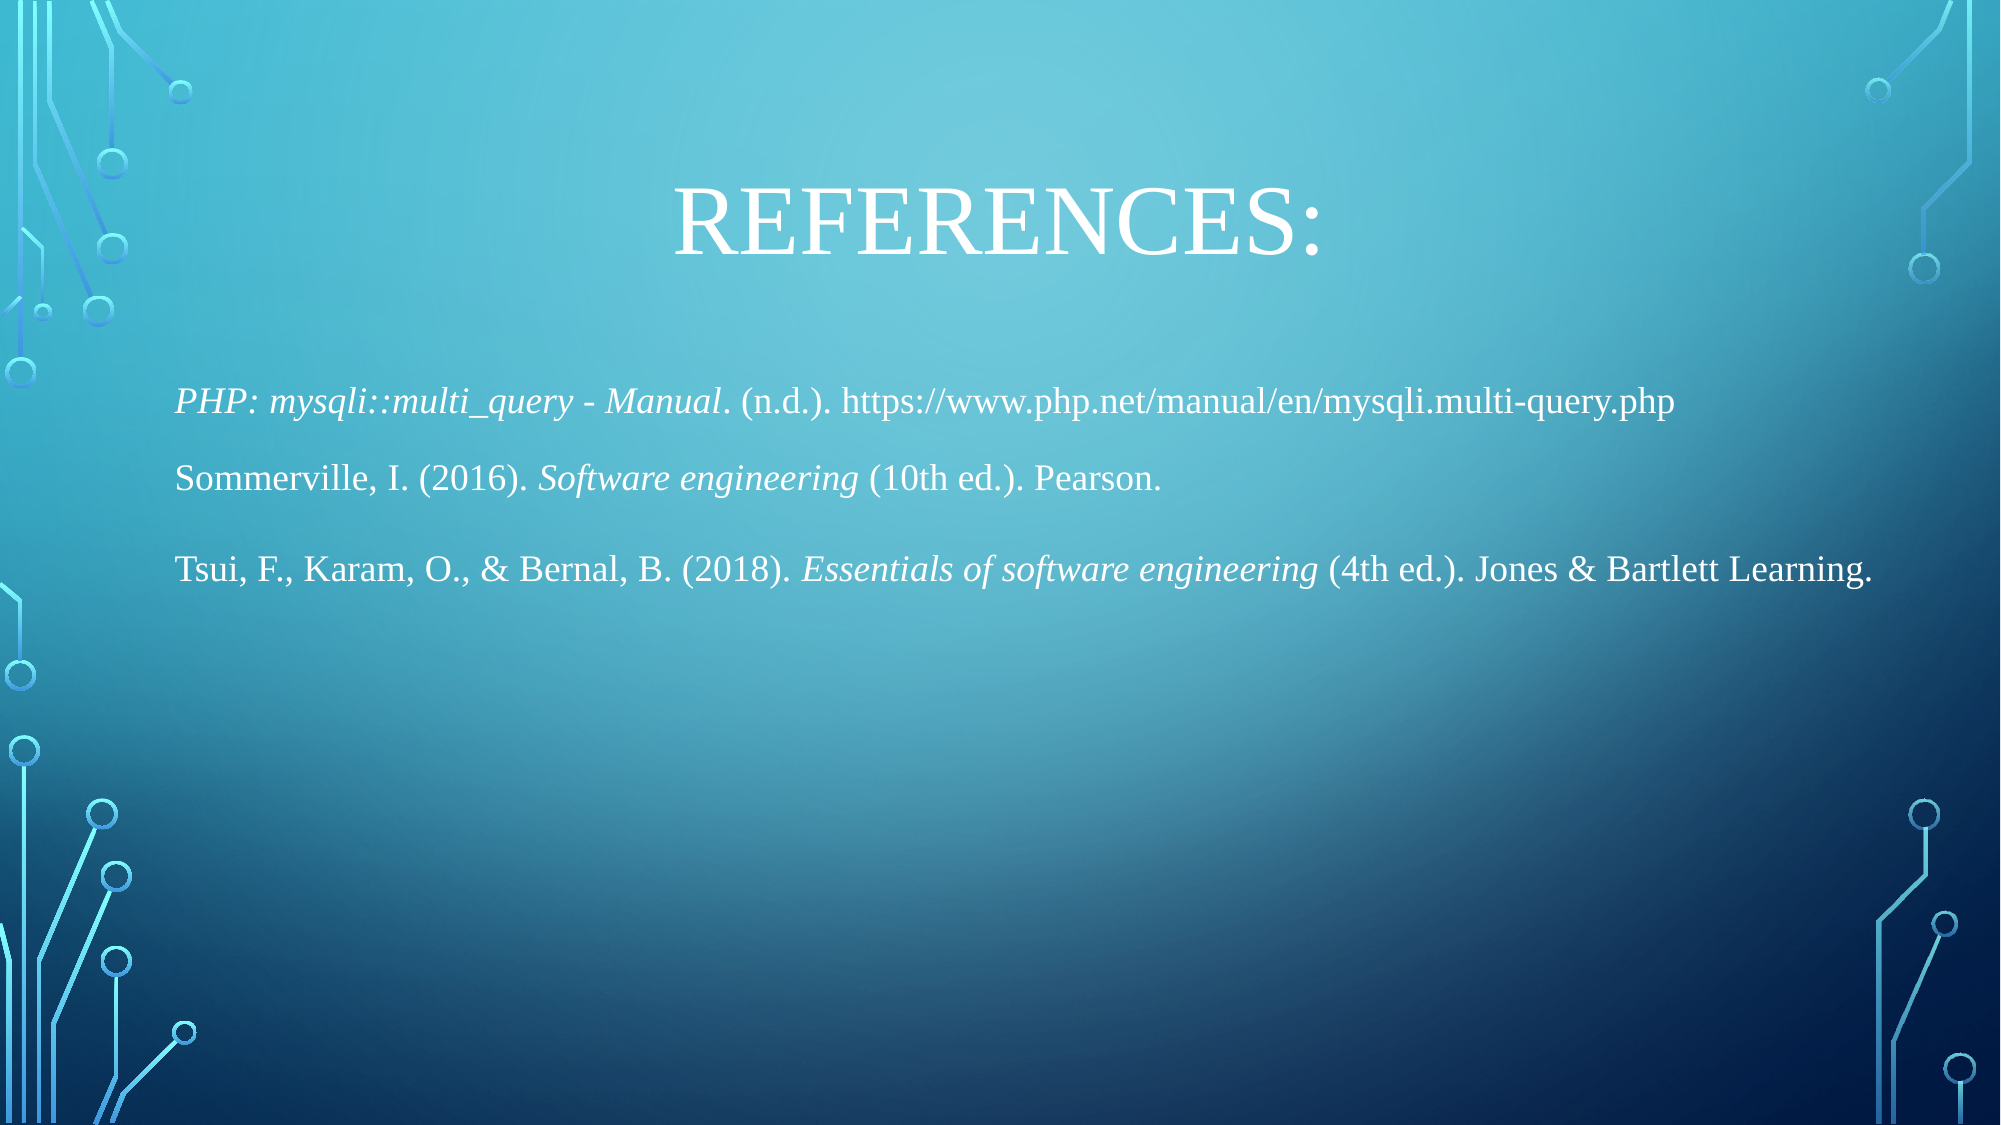

# References:
PHP: mysqli::multi_query - Manual. (n.d.). https://www.php.net/manual/en/mysqli.multi-query.php
Sommerville, I. (2016). Software engineering (10th ed.). Pearson.
Tsui, F., Karam, O., & Bernal, B. (2018). Essentials of software engineering (4th ed.). Jones & Bartlett Learning.